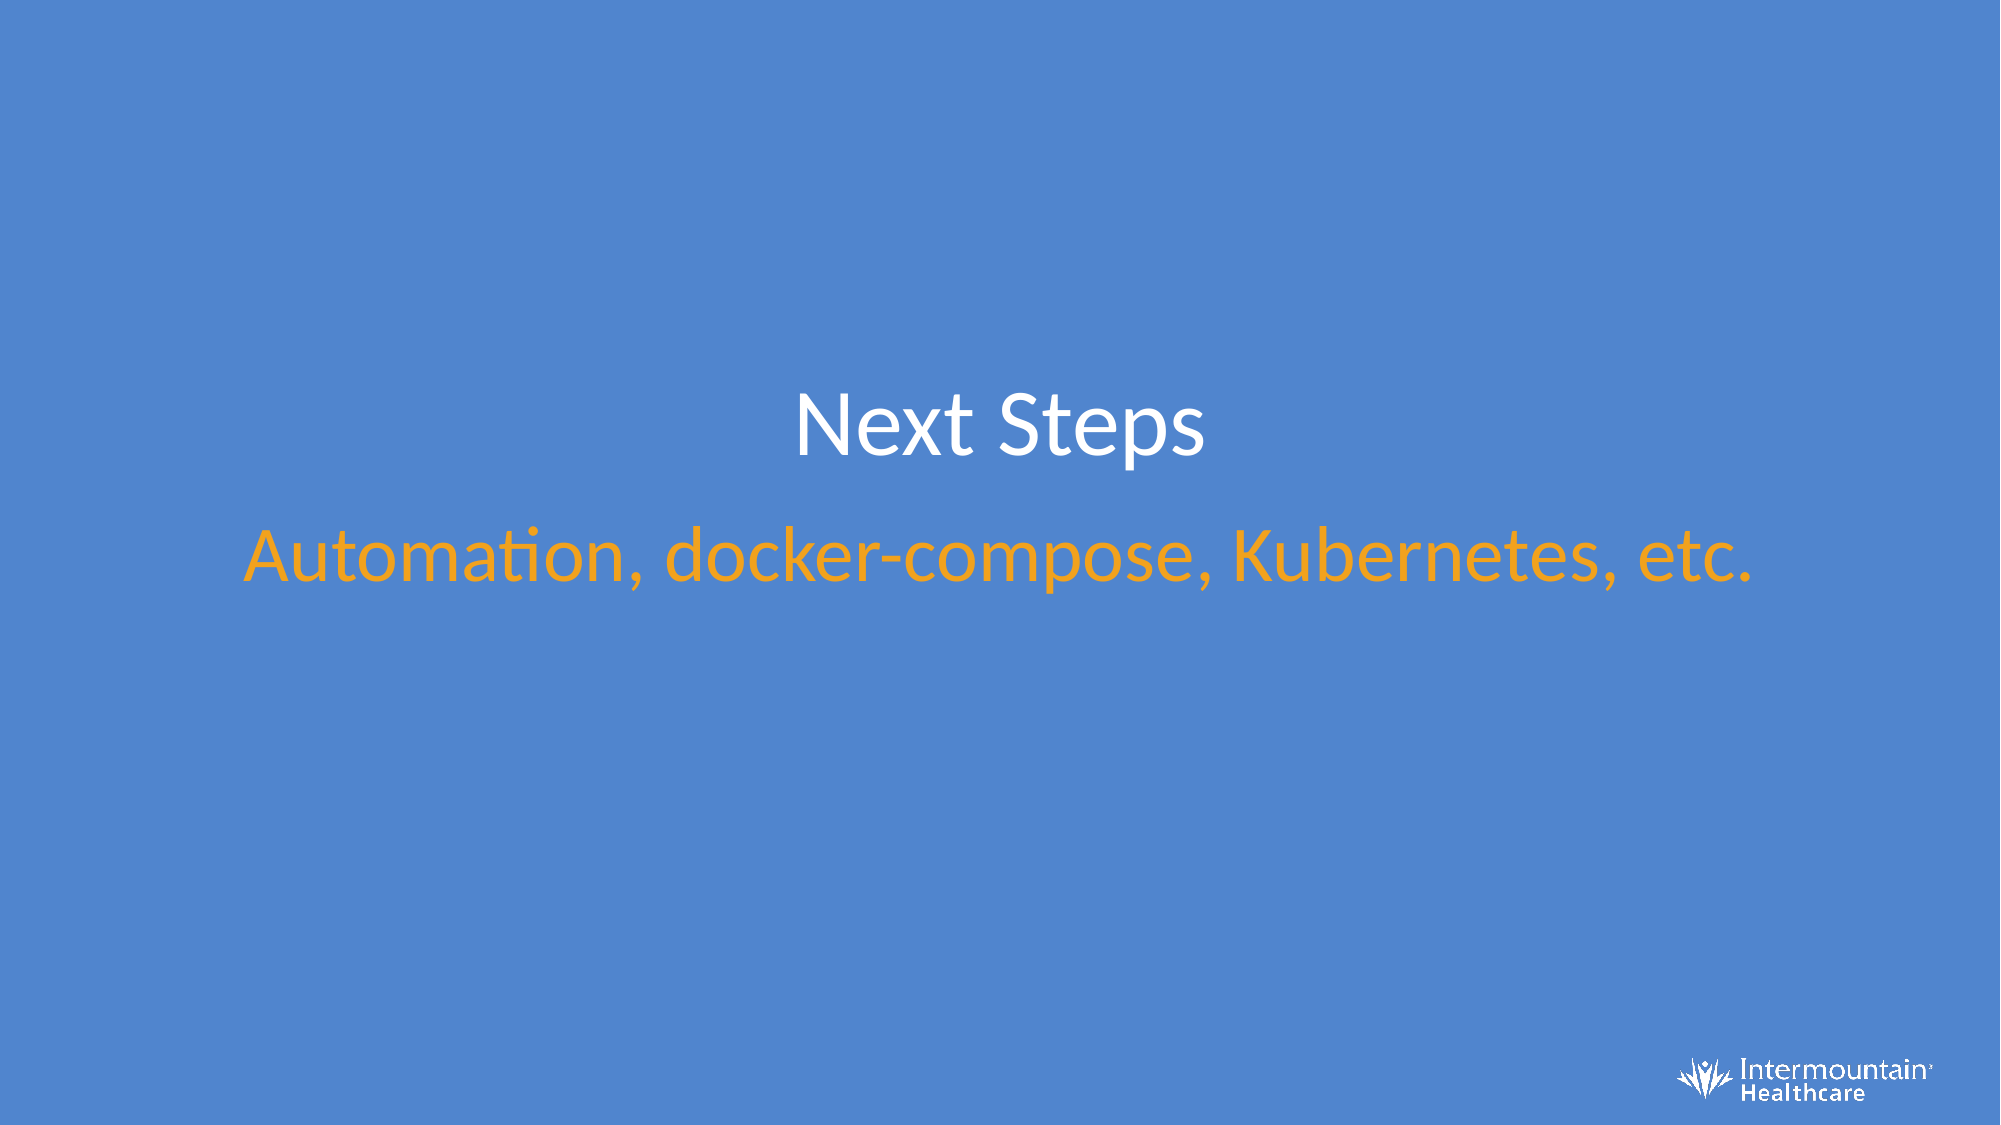

# Next Steps
Automation, docker-compose, Kubernetes, etc.